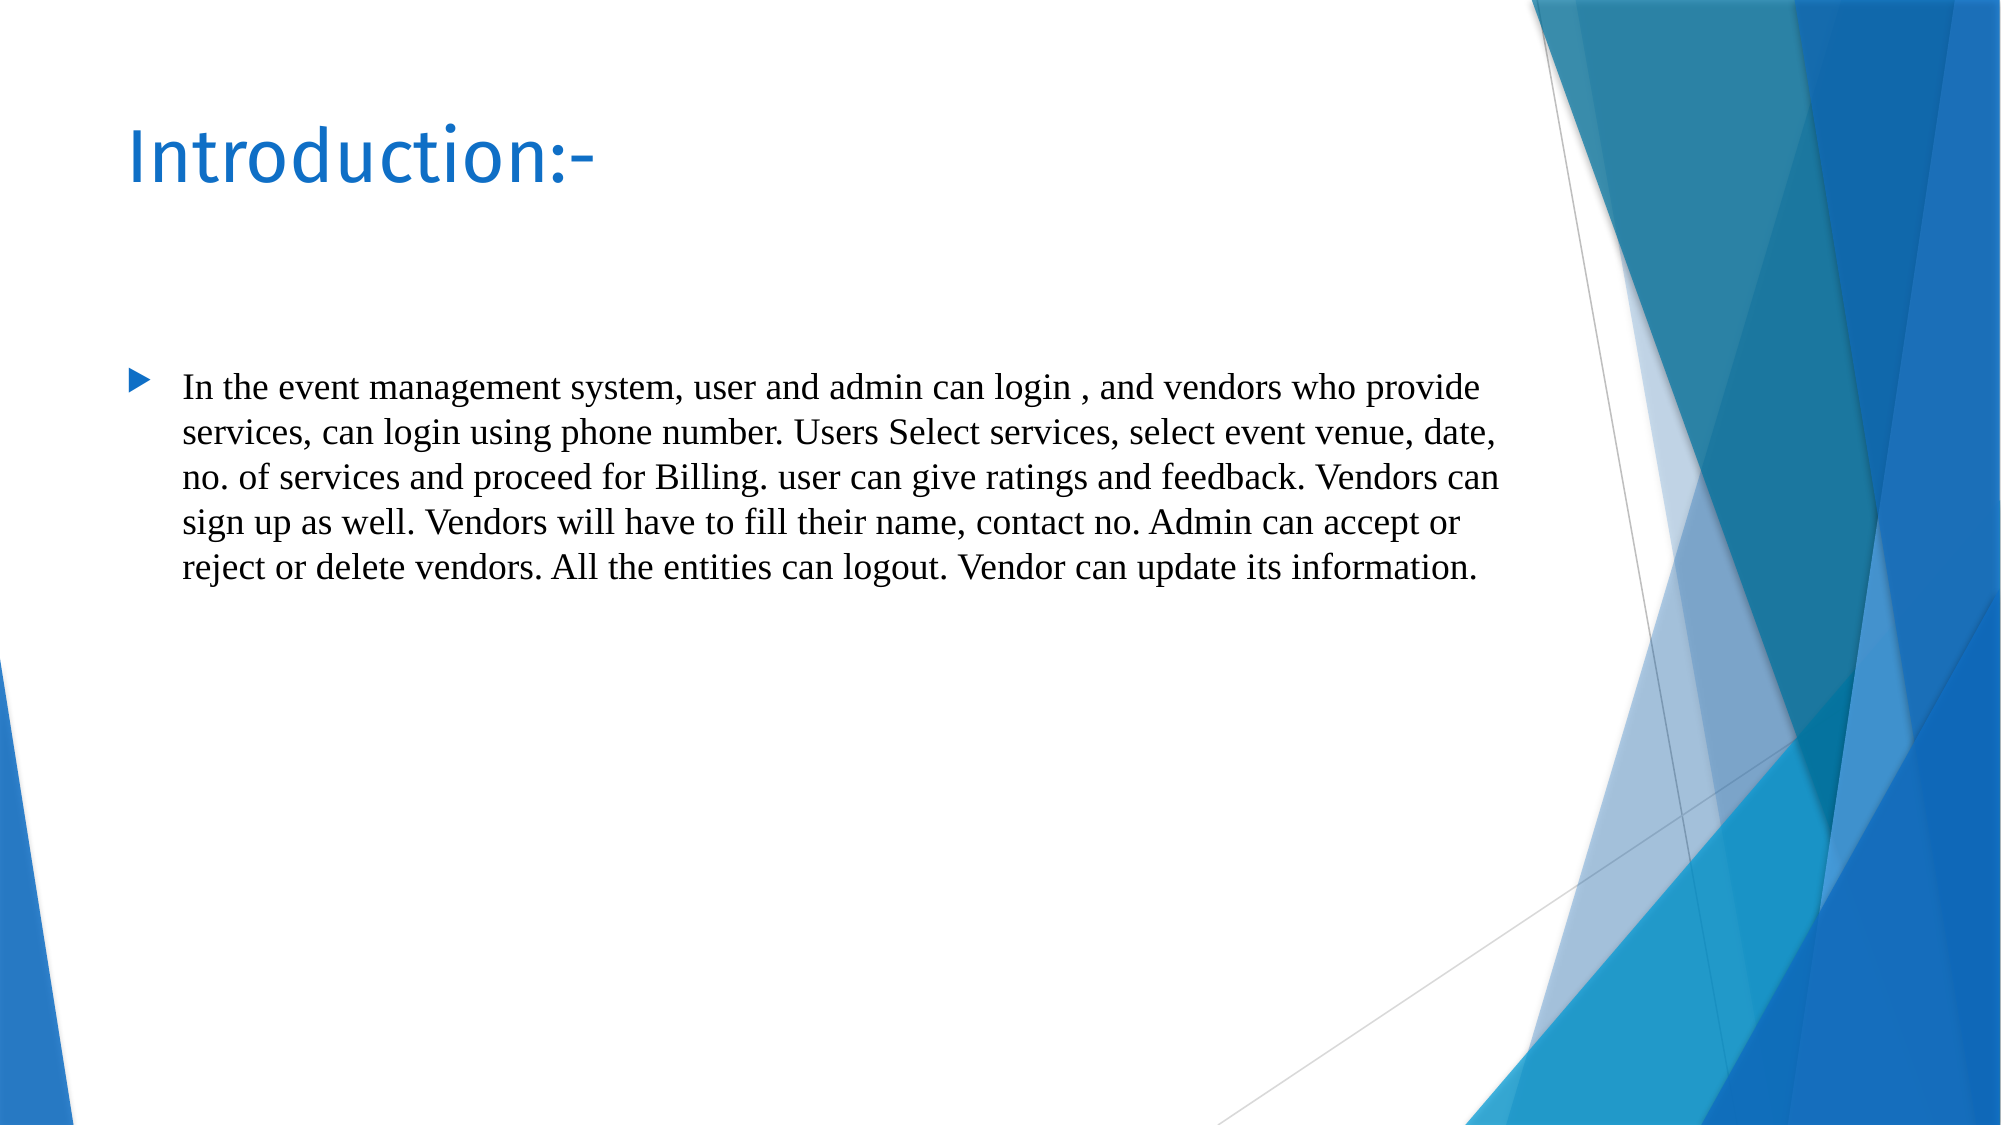

# Introduction:-
In the event management system, user and admin can login , and vendors who provide services, can login using phone number. Users Select services, select event venue, date, no. of services and proceed for Billing. user can give ratings and feedback. Vendors can sign up as well. Vendors will have to fill their name, contact no. Admin can accept or reject or delete vendors. All the entities can logout. Vendor can update its information.